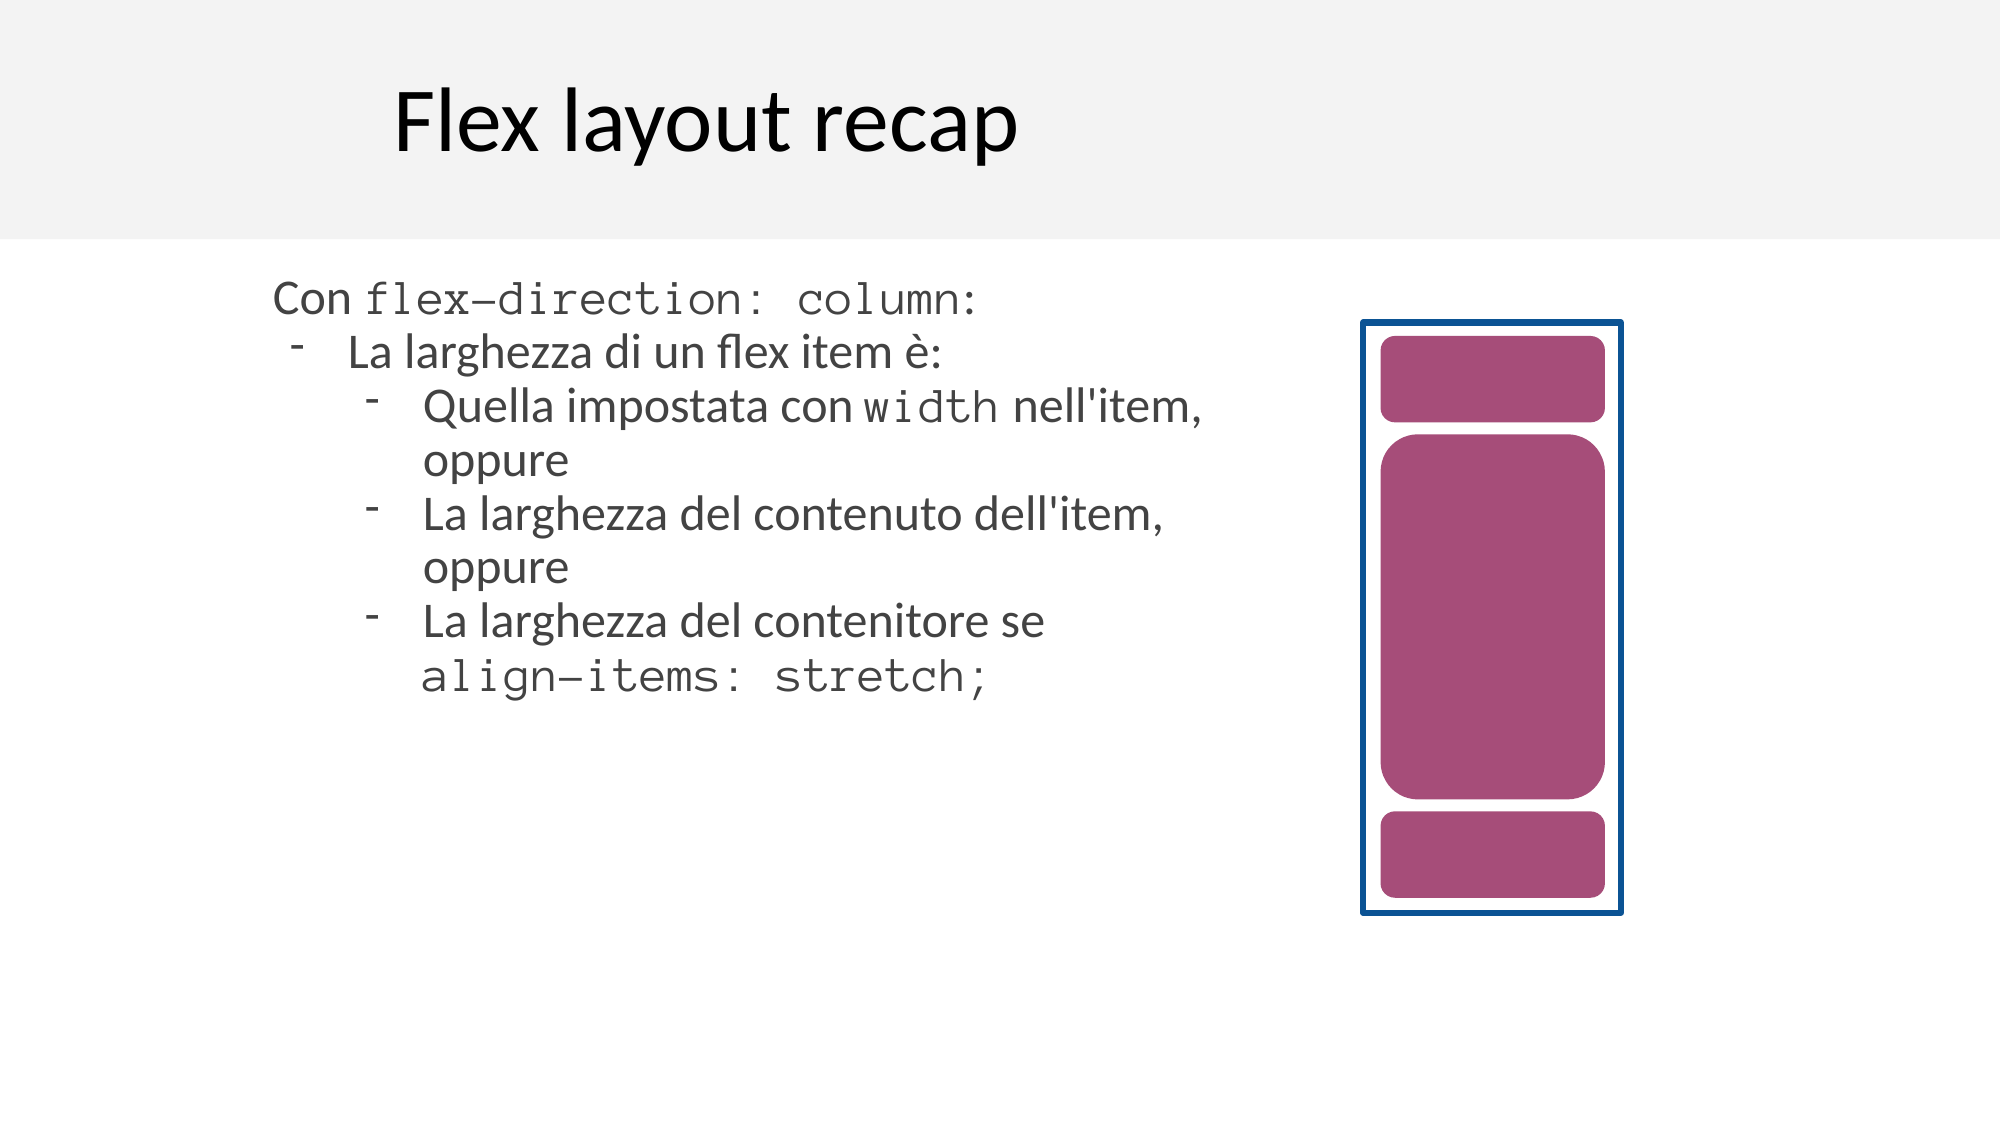

# Flex layout recap
Con flex-direction: column:
La larghezza di un flex item è:
Quella impostata con width nell'item, oppure
La larghezza del contenuto dell'item,
oppure
La larghezza del contenitore se
align-items: stretch;